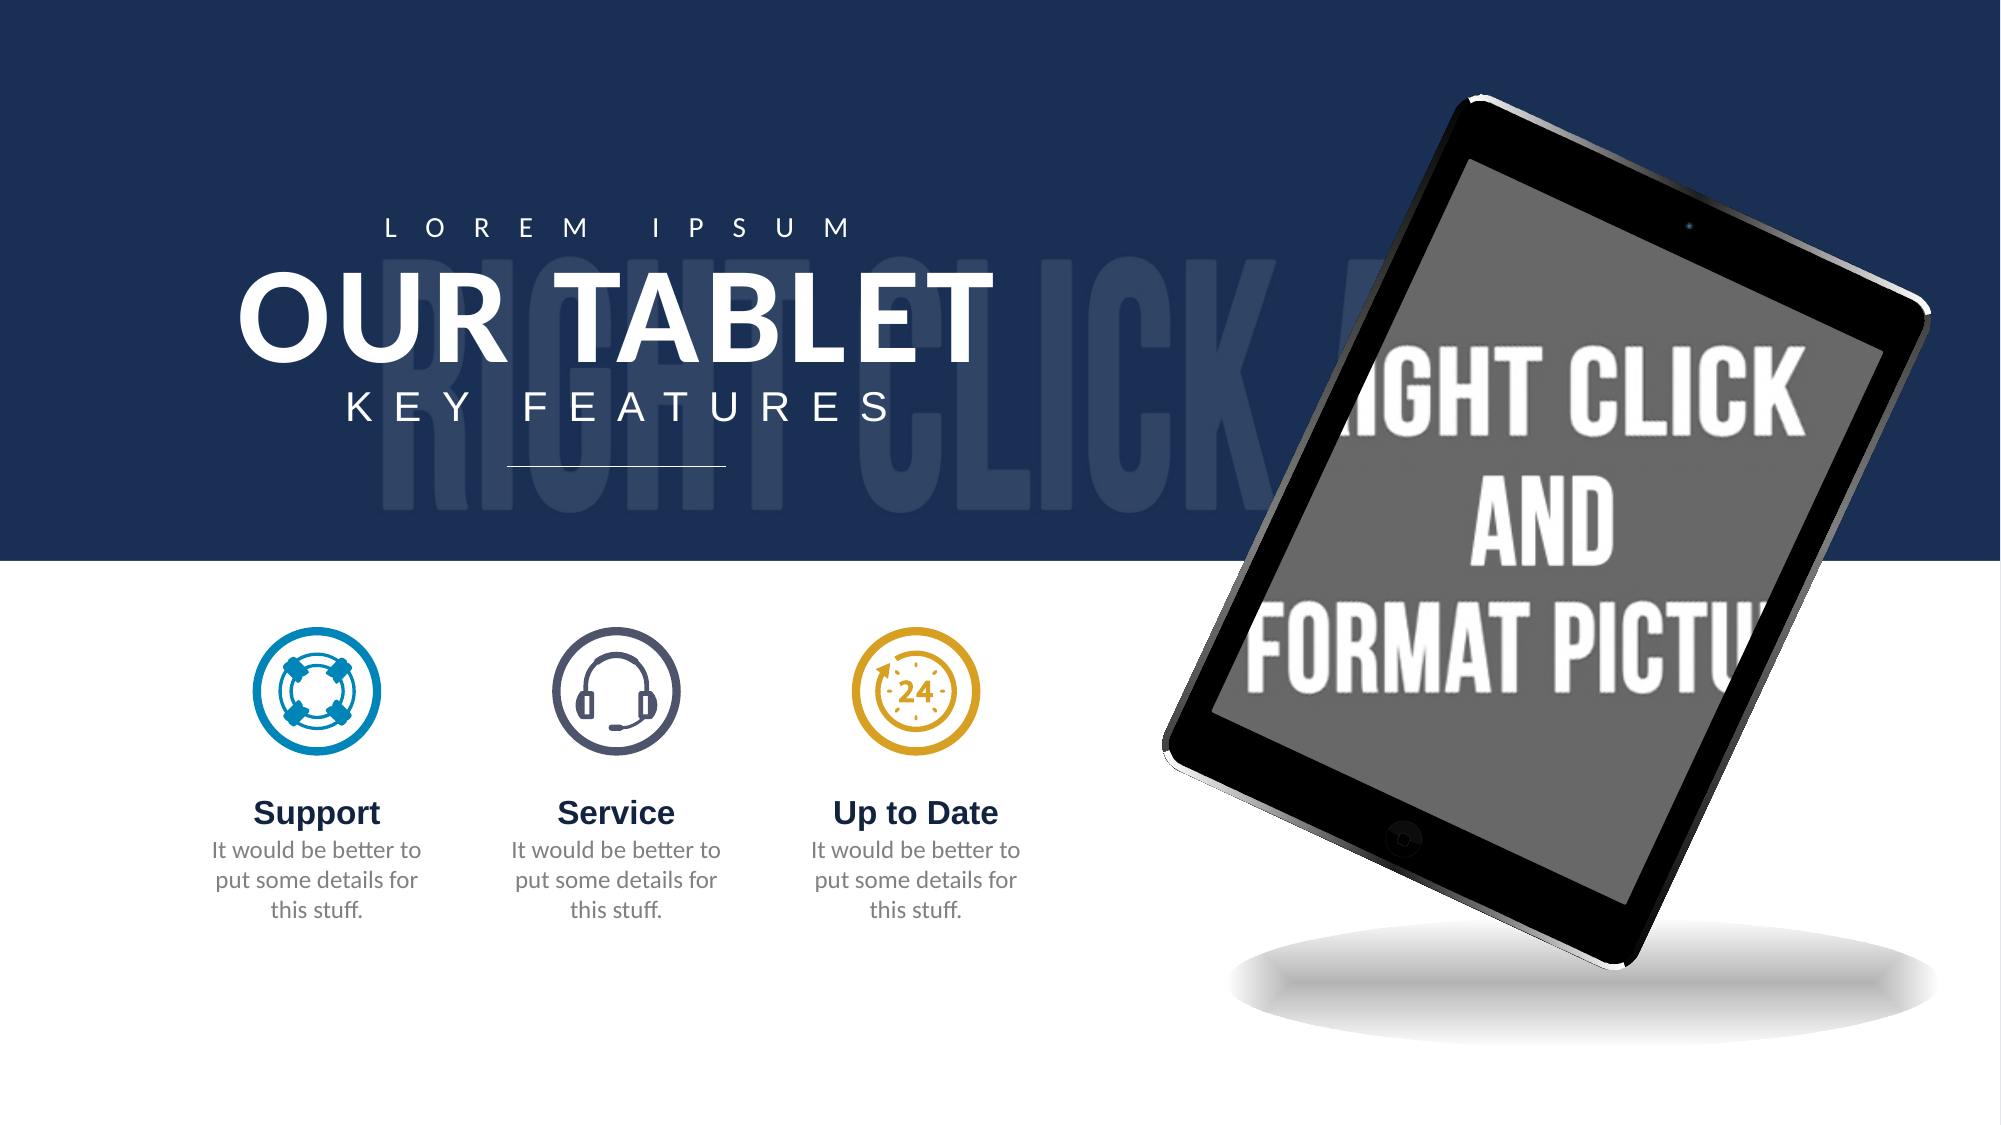

LOREM IPSUM
OUR TABLET
KEY FEATURES

Support
It would be better to put some details for this stuff.
Service
It would be better to put some details for this stuff.
Up to Date
It would be better to put some details for this stuff.